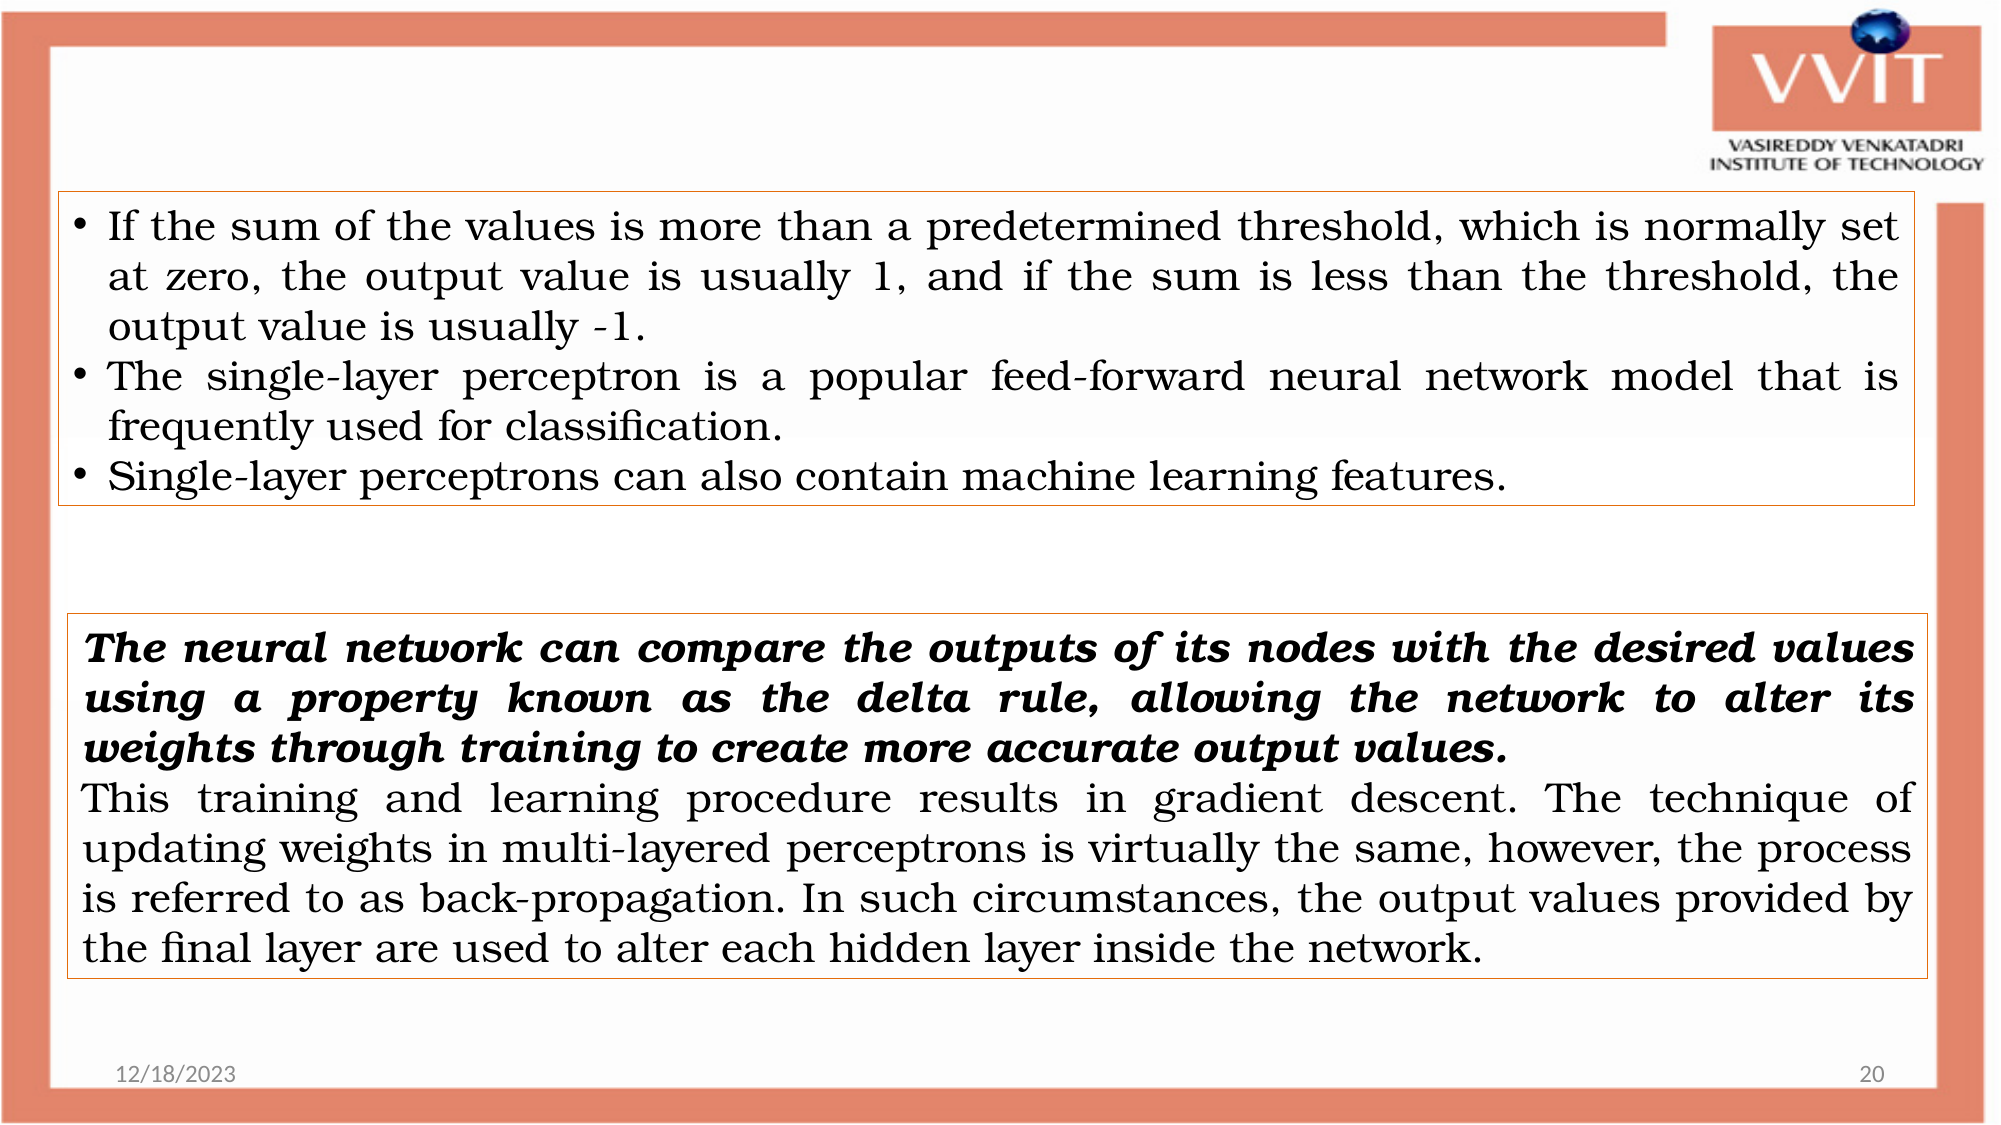

If the sum of the values is more than a predetermined threshold, which is normally set at zero, the output value is usually 1, and if the sum is less than the threshold, the output value is usually -1.
The single-layer perceptron is a popular feed-forward neural network model that is frequently used for classification.
Single-layer perceptrons can also contain machine learning features.
The neural network can compare the outputs of its nodes with the desired values using a property known as the delta rule, allowing the network to alter its weights through training to create more accurate output values.
This training and learning procedure results in gradient descent. The technique of updating weights in multi-layered perceptrons is virtually the same, however, the process is referred to as back-propagation. In such circumstances, the output values provided by the final layer are used to alter each hidden layer inside the network.
12/18/2023
20